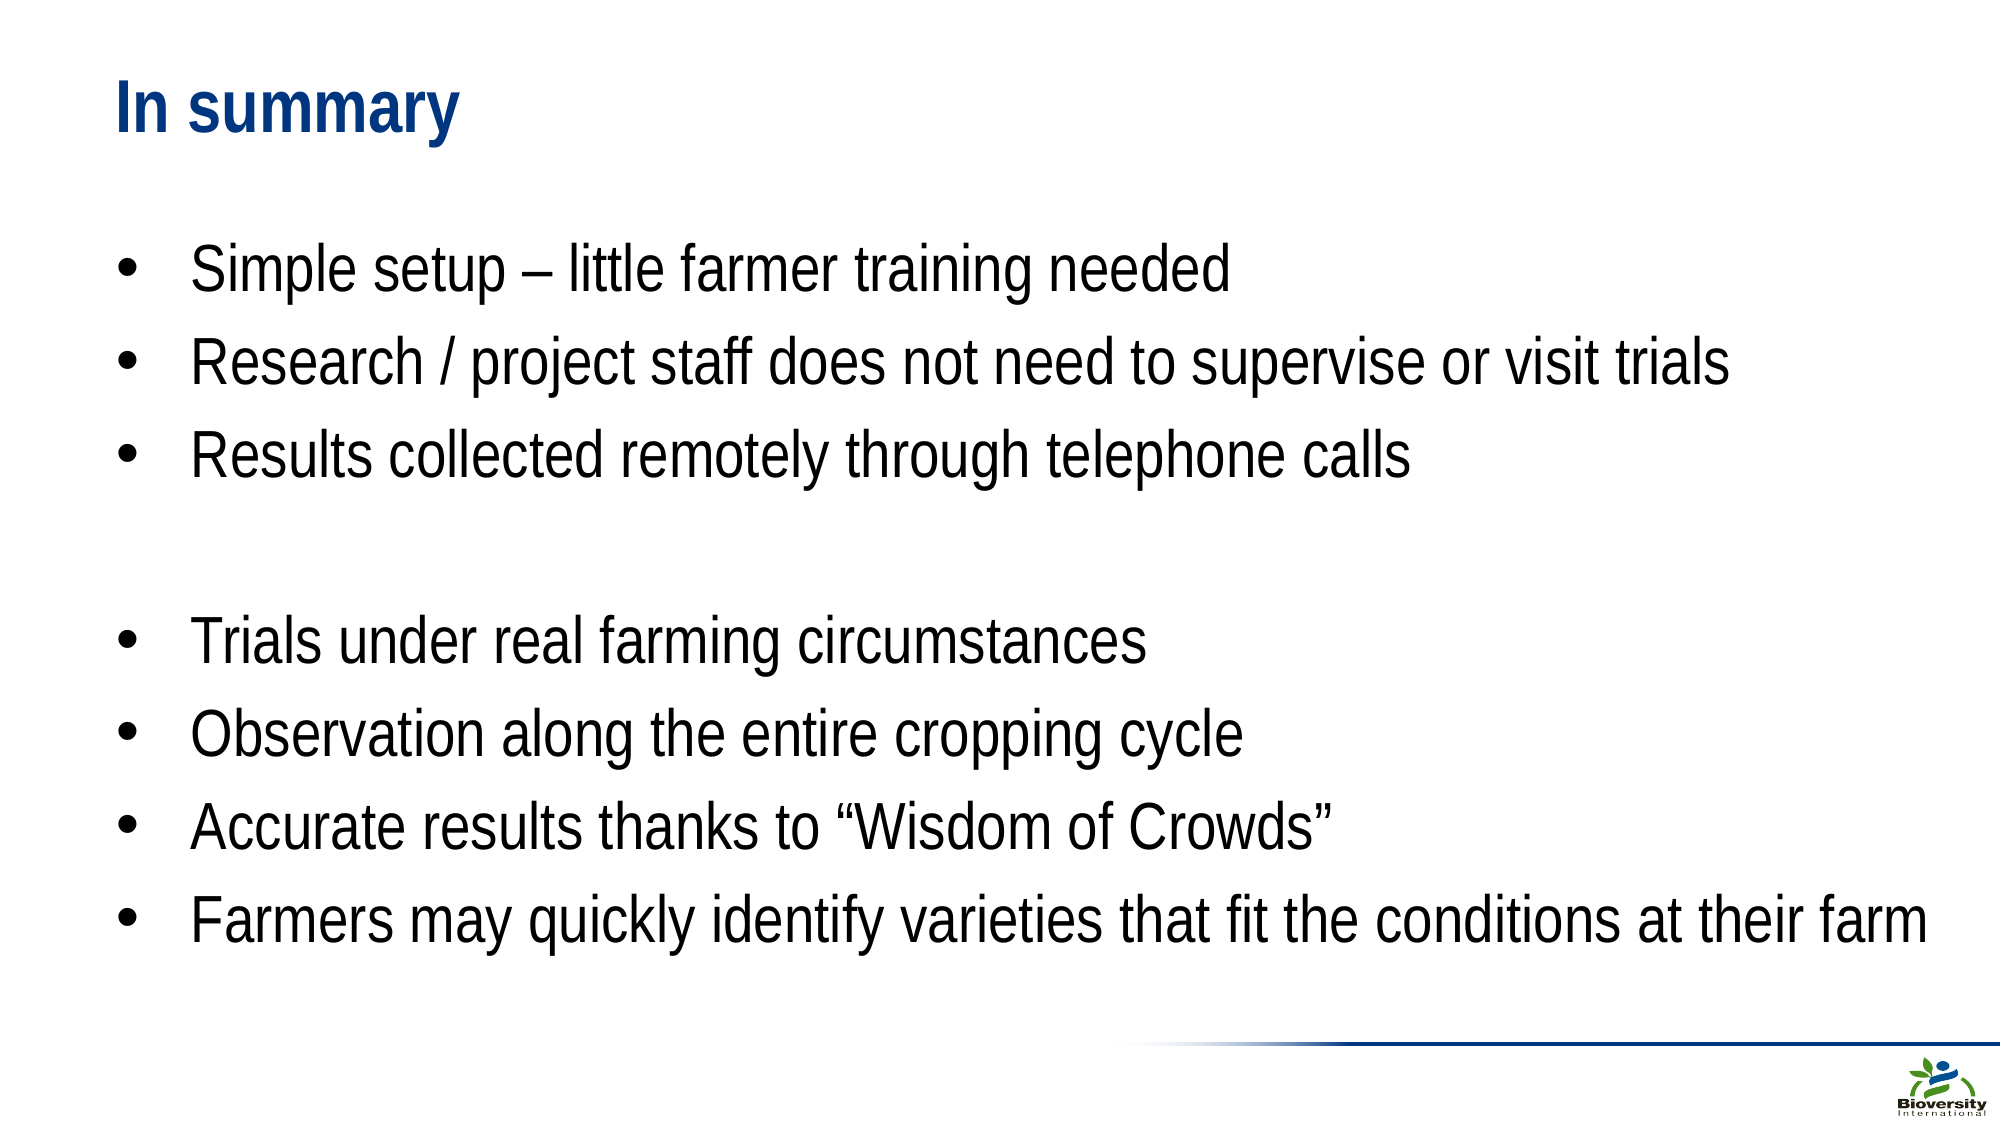

# In summary
Simple setup – little farmer training needed
Research / project staff does not need to supervise or visit trials
Results collected remotely through telephone calls

Trials under real farming circumstances
Observation along the entire cropping cycle
Accurate results thanks to “Wisdom of Crowds”
Farmers may quickly identify varieties that fit the conditions at their farm